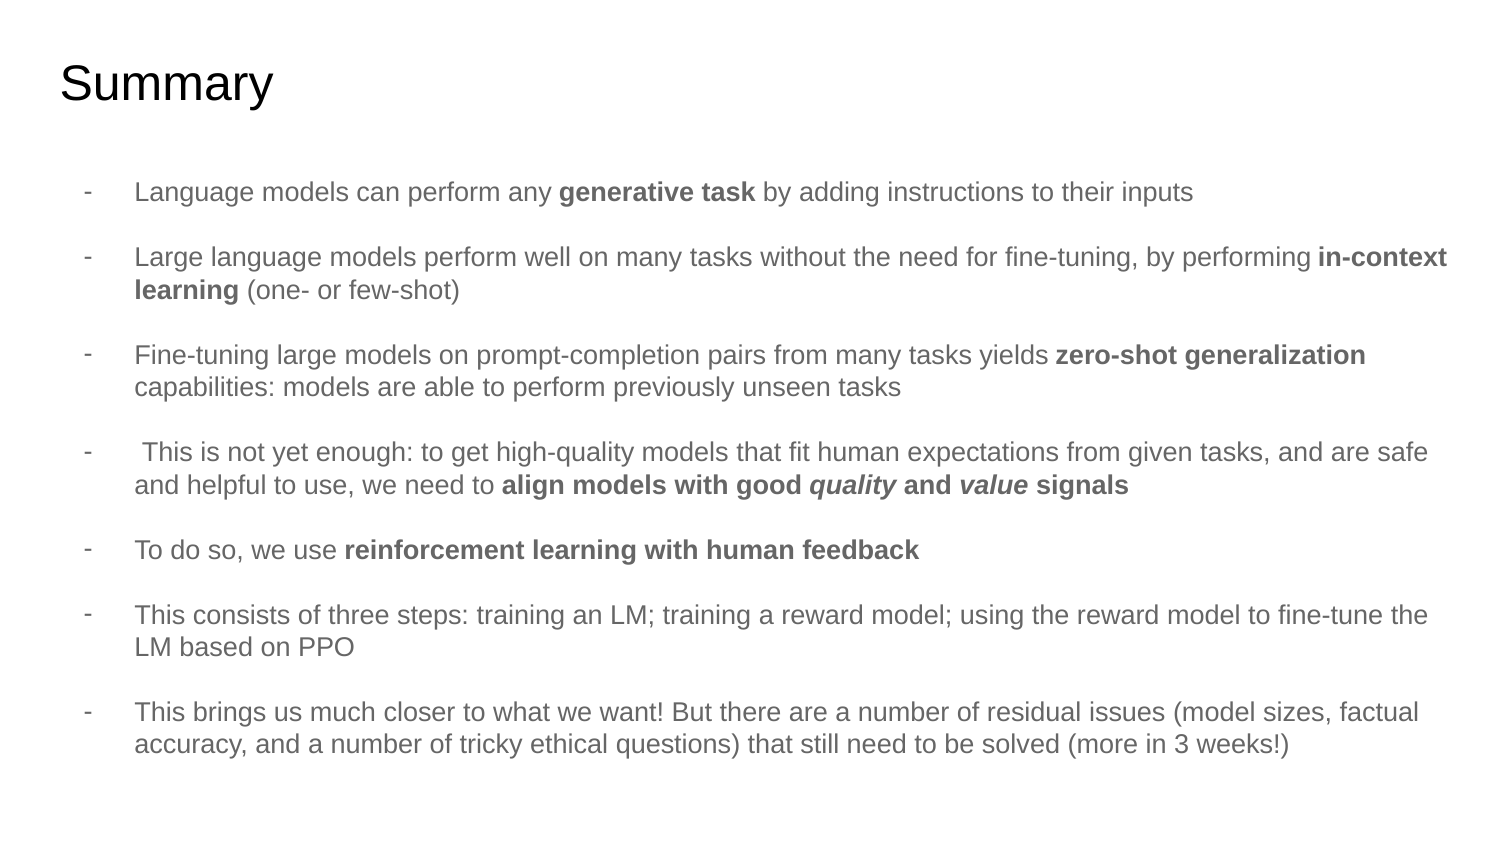

# Summary
Language models can perform any generative task by adding instructions to their inputs

Large language models perform well on many tasks without the need for fine-tuning, by performing in-context learning (one- or few-shot)

Fine-tuning large models on prompt-completion pairs from many tasks yields zero-shot generalization capabilities: models are able to perform previously unseen tasks

 This is not yet enough: to get high-quality models that fit human expectations from given tasks, and are safe and helpful to use, we need to align models with good quality and value signals

To do so, we use reinforcement learning with human feedback

This consists of three steps: training an LM; training a reward model; using the reward model to fine-tune the LM based on PPO

This brings us much closer to what we want! But there are a number of residual issues (model sizes, factual accuracy, and a number of tricky ethical questions) that still need to be solved (more in 3 weeks!)